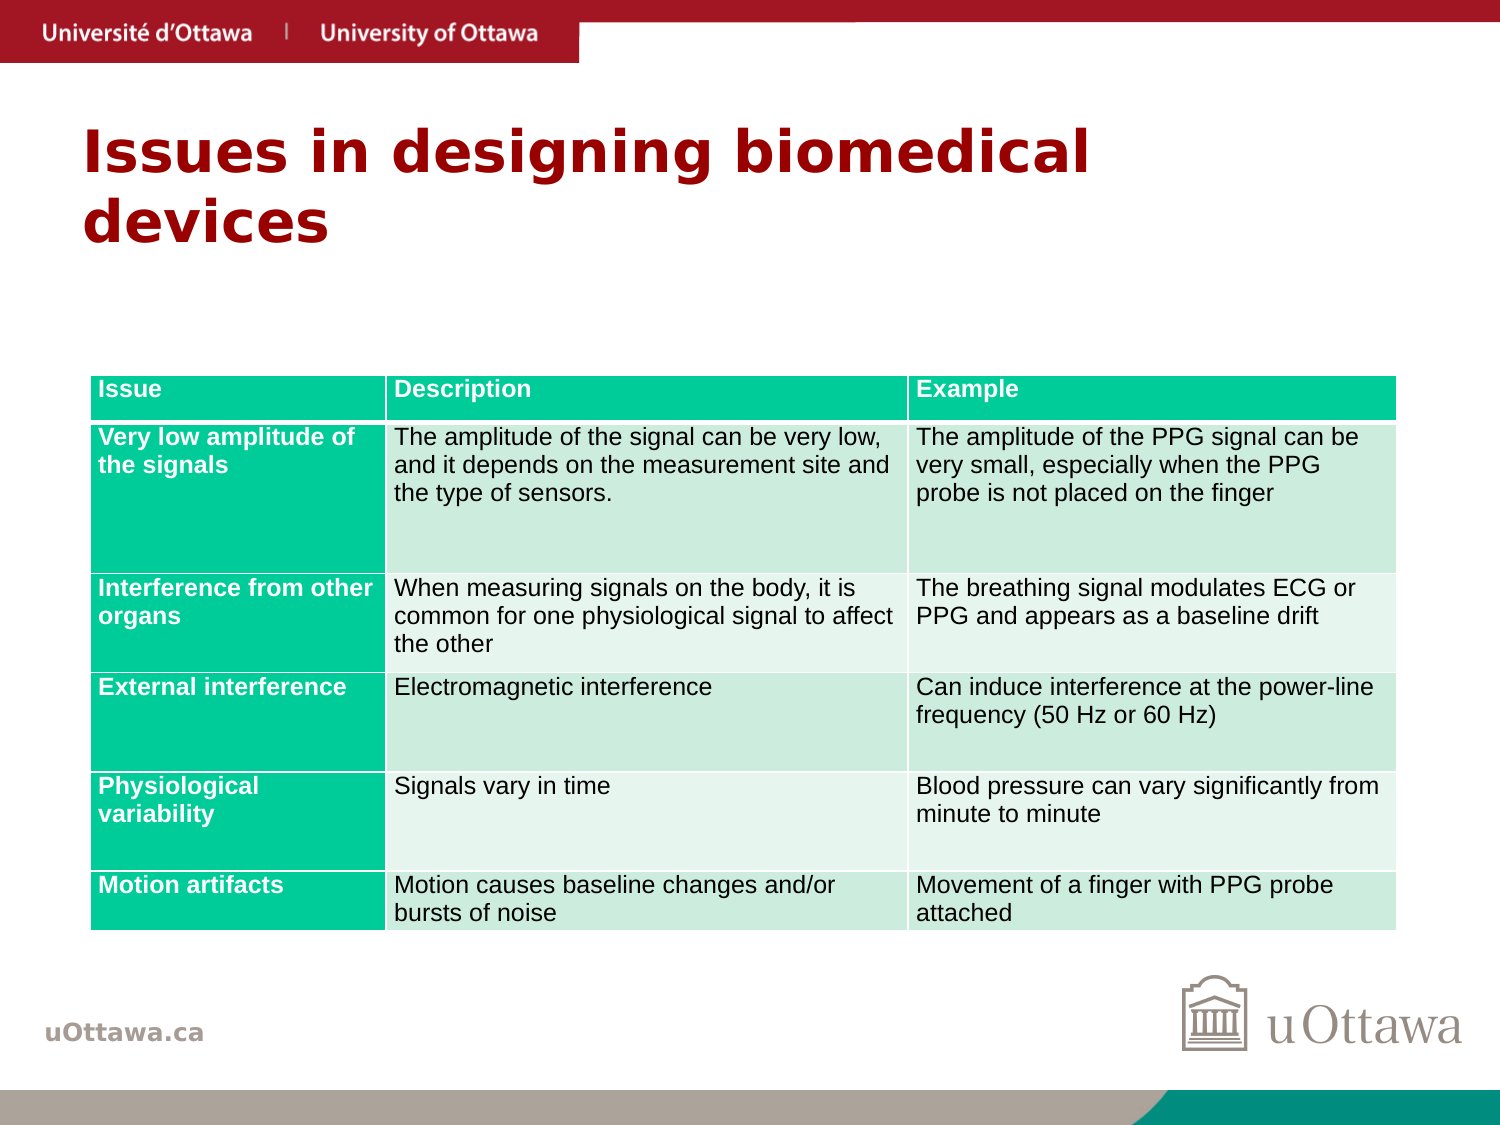

# Issues in designing biomedical devices
| Issue | Description | Example |
| --- | --- | --- |
| Very low amplitude of the signals | The amplitude of the signal can be very low, and it depends on the measurement site and the type of sensors. | The amplitude of the PPG signal can be very small, especially when the PPG probe is not placed on the finger |
| Interference from other organs | When measuring signals on the body, it is common for one physiological signal to affect the other | The breathing signal modulates ECG or PPG and appears as a baseline drift |
| External interference | Electromagnetic interference | Can induce interference at the power-line frequency (50 Hz or 60 Hz) |
| Physiological variability | Signals vary in time | Blood pressure can vary significantly from minute to minute |
| Motion artifacts | Motion causes baseline changes and/or bursts of noise | Movement of a finger with PPG probe attached |